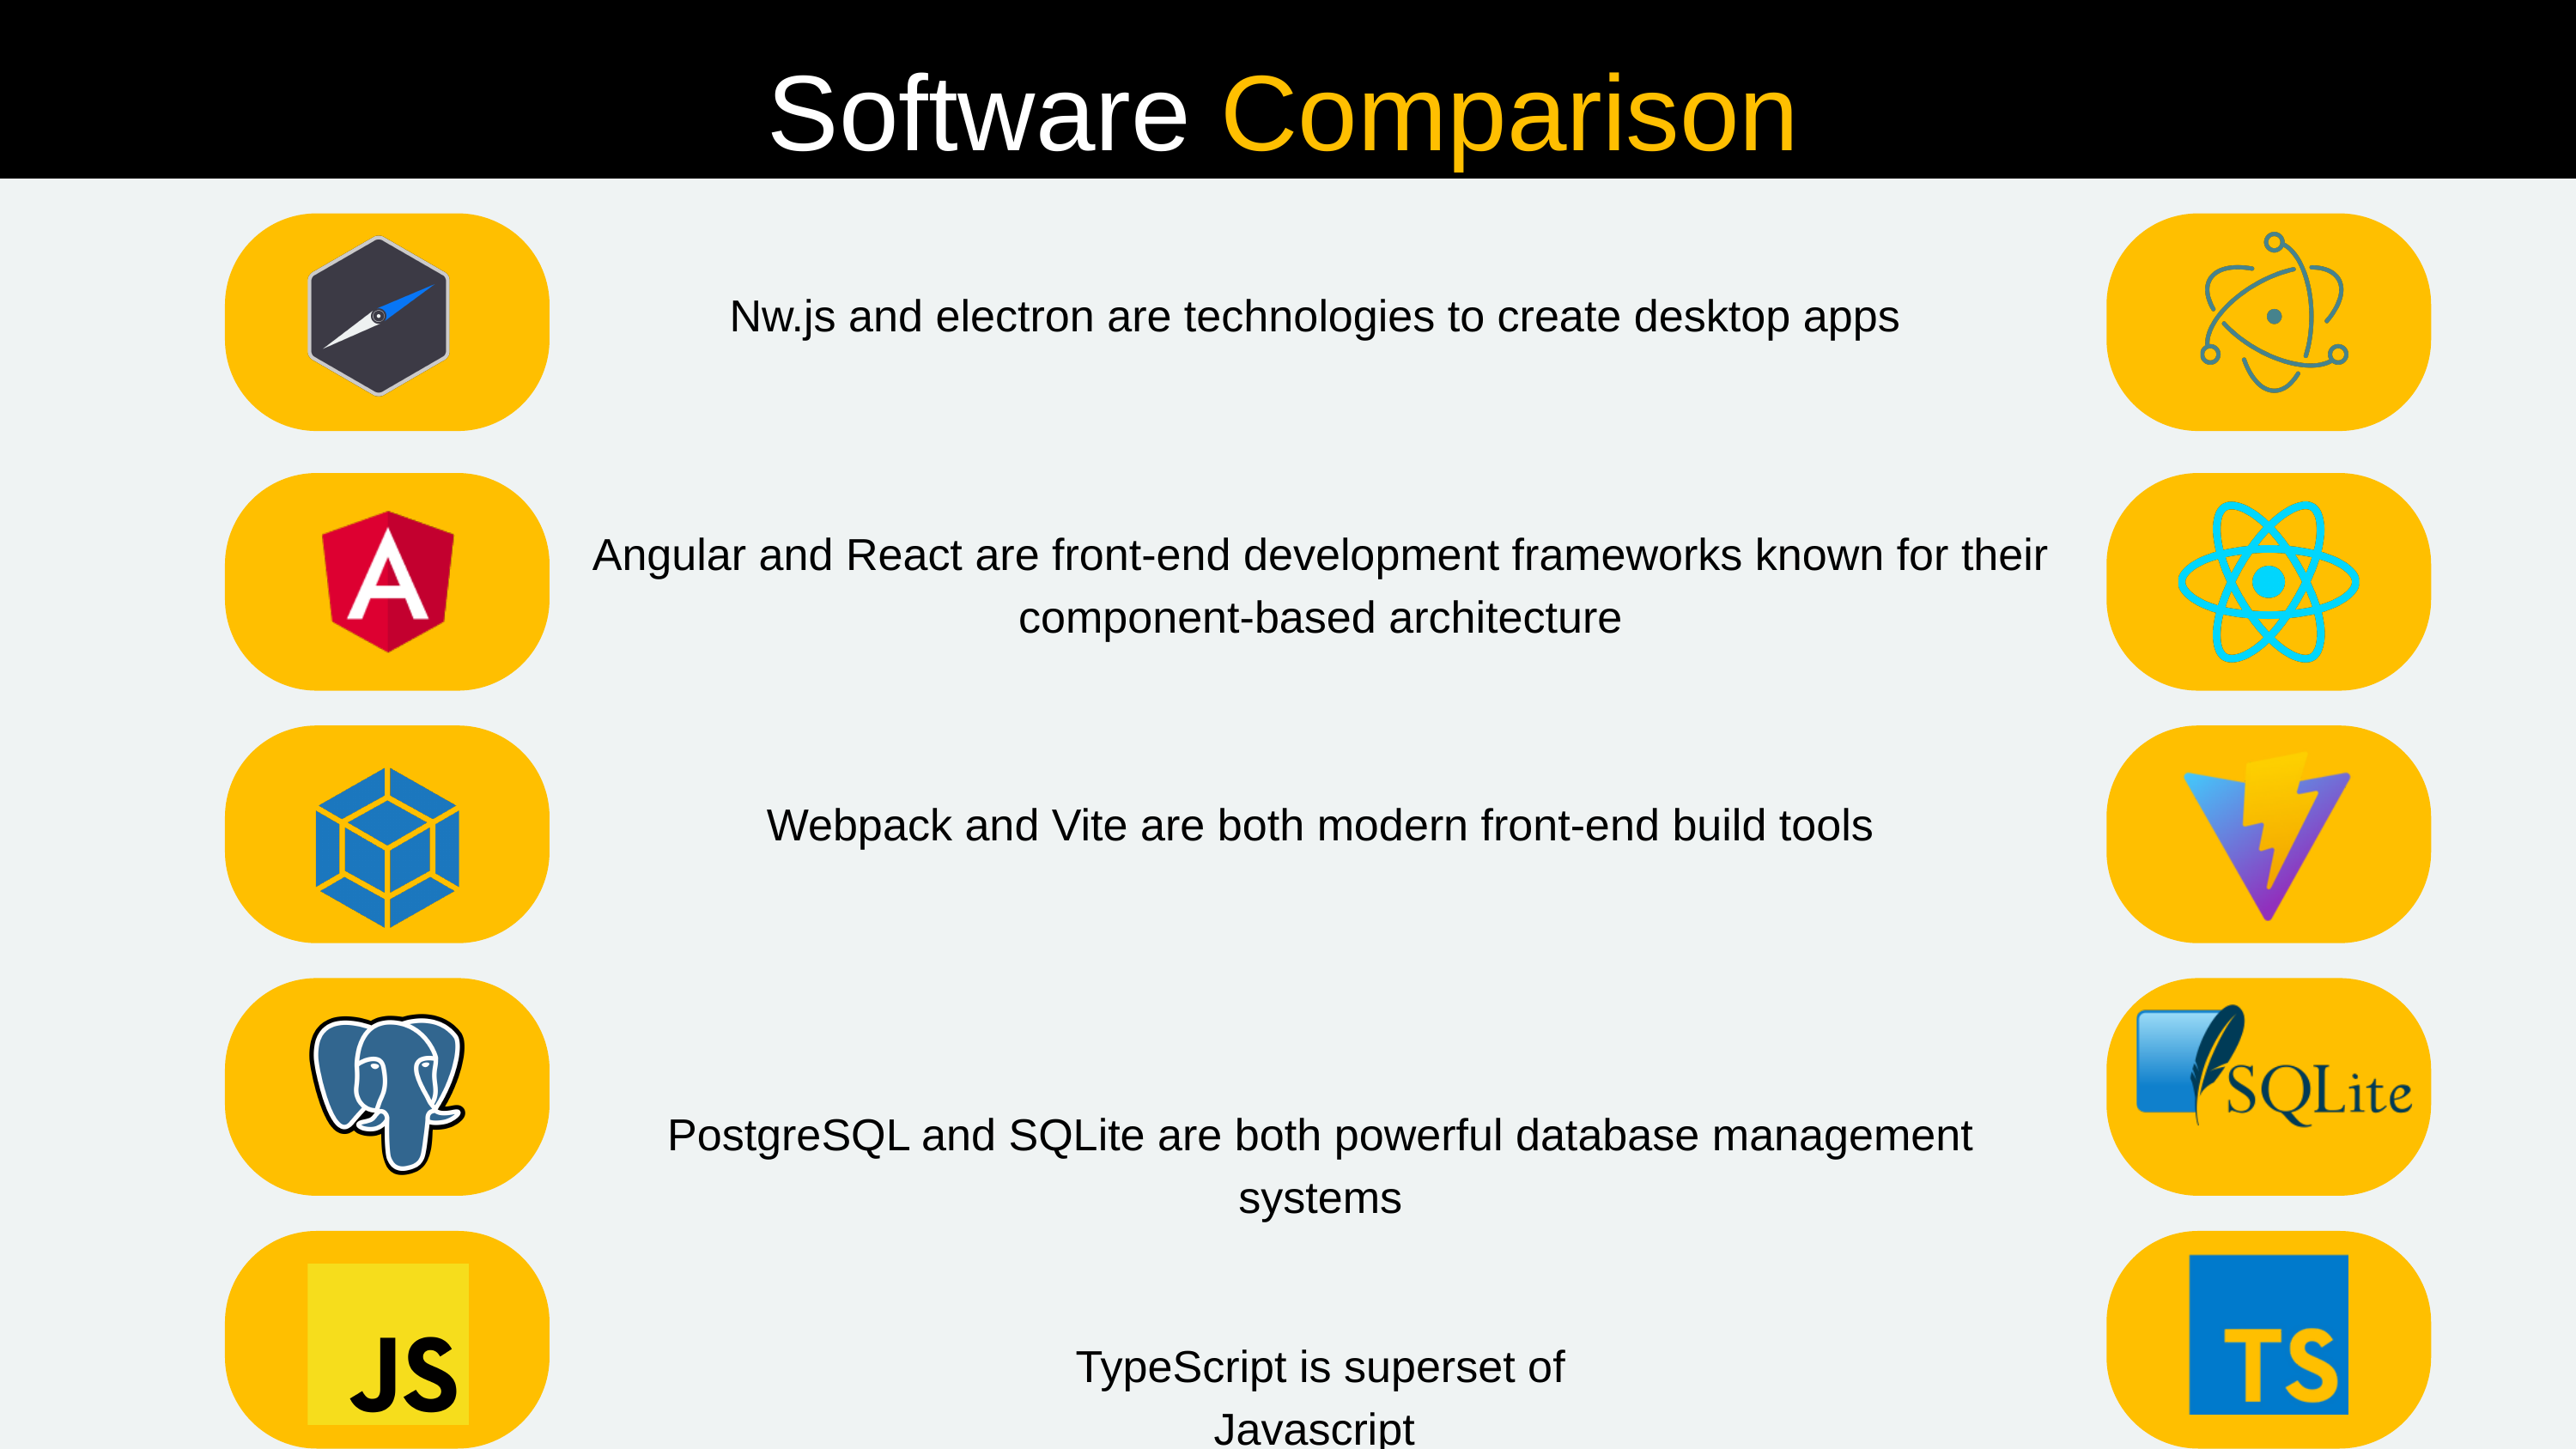

Software Comparison

Nw.js and electron are technologies to create desktop apps

.JS

Angular and React are front-end development frameworks known for their component-based architecture

Webpack and Vite are both modern front-end build tools

PostgreSQL and SQLite are both powerful database management systems

TypeScript is superset of Javascript